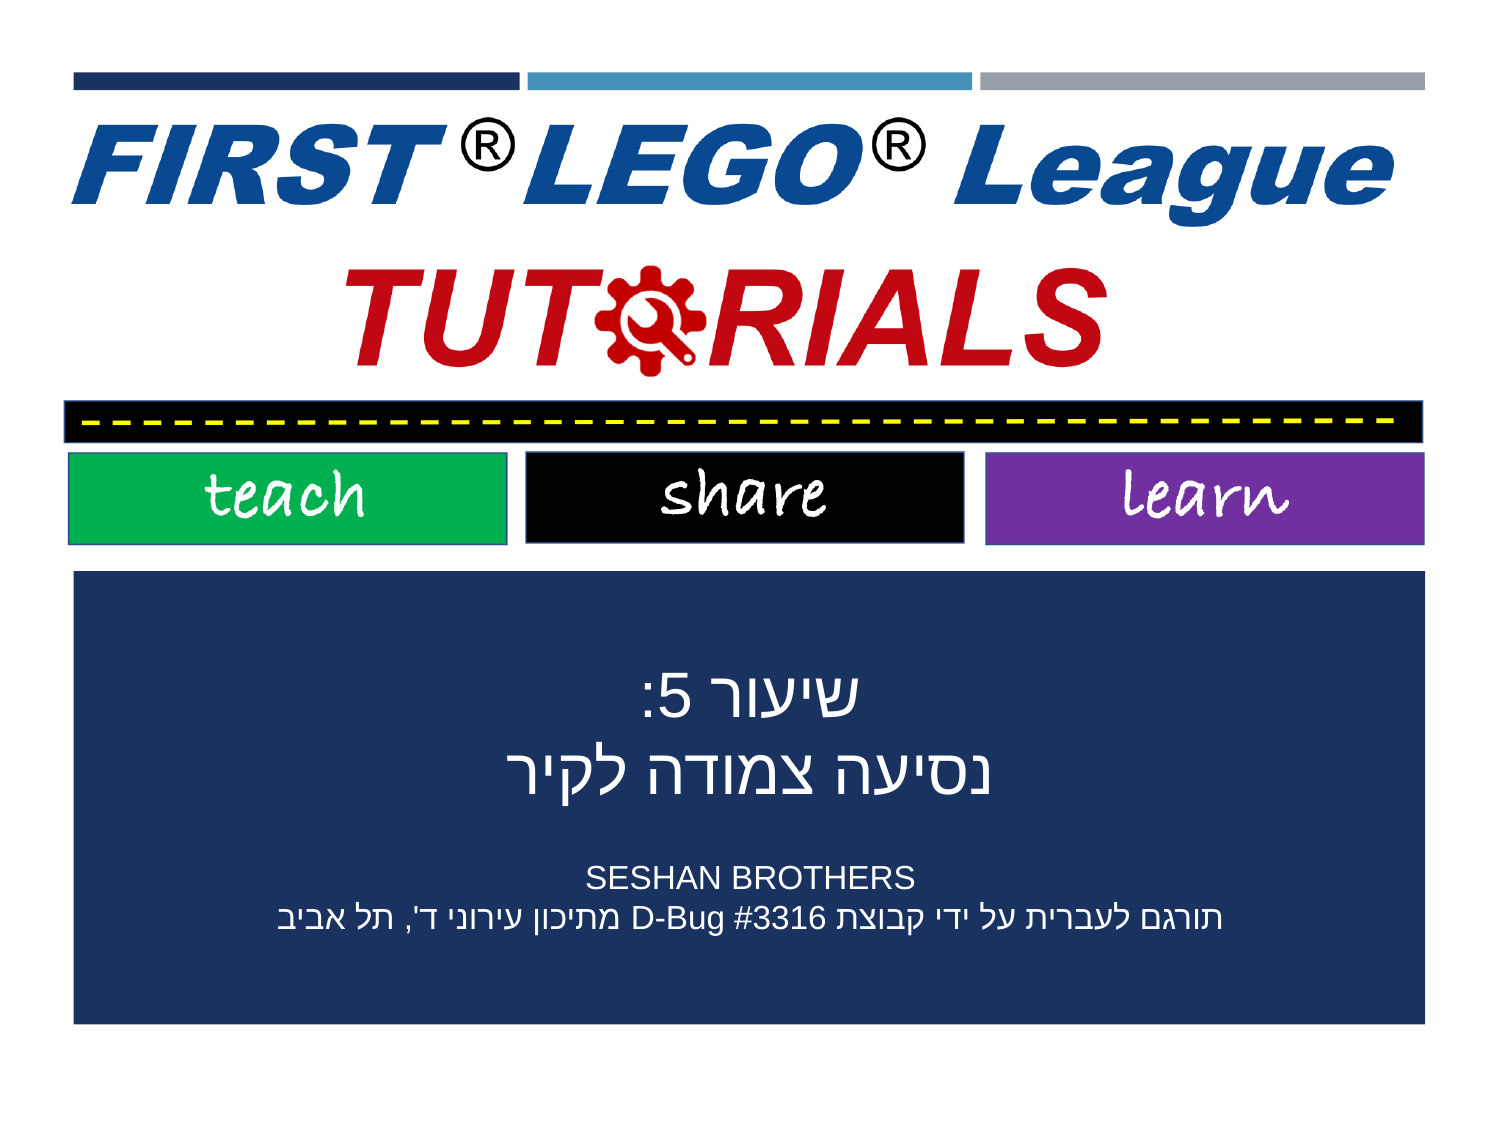

# שיעור 5:
נסיעה צמודה לקיר
SESHAN BROTHERS
תורגם לעברית על ידי קבוצת D-Bug #3316 מתיכון עירוני ד', תל אביב